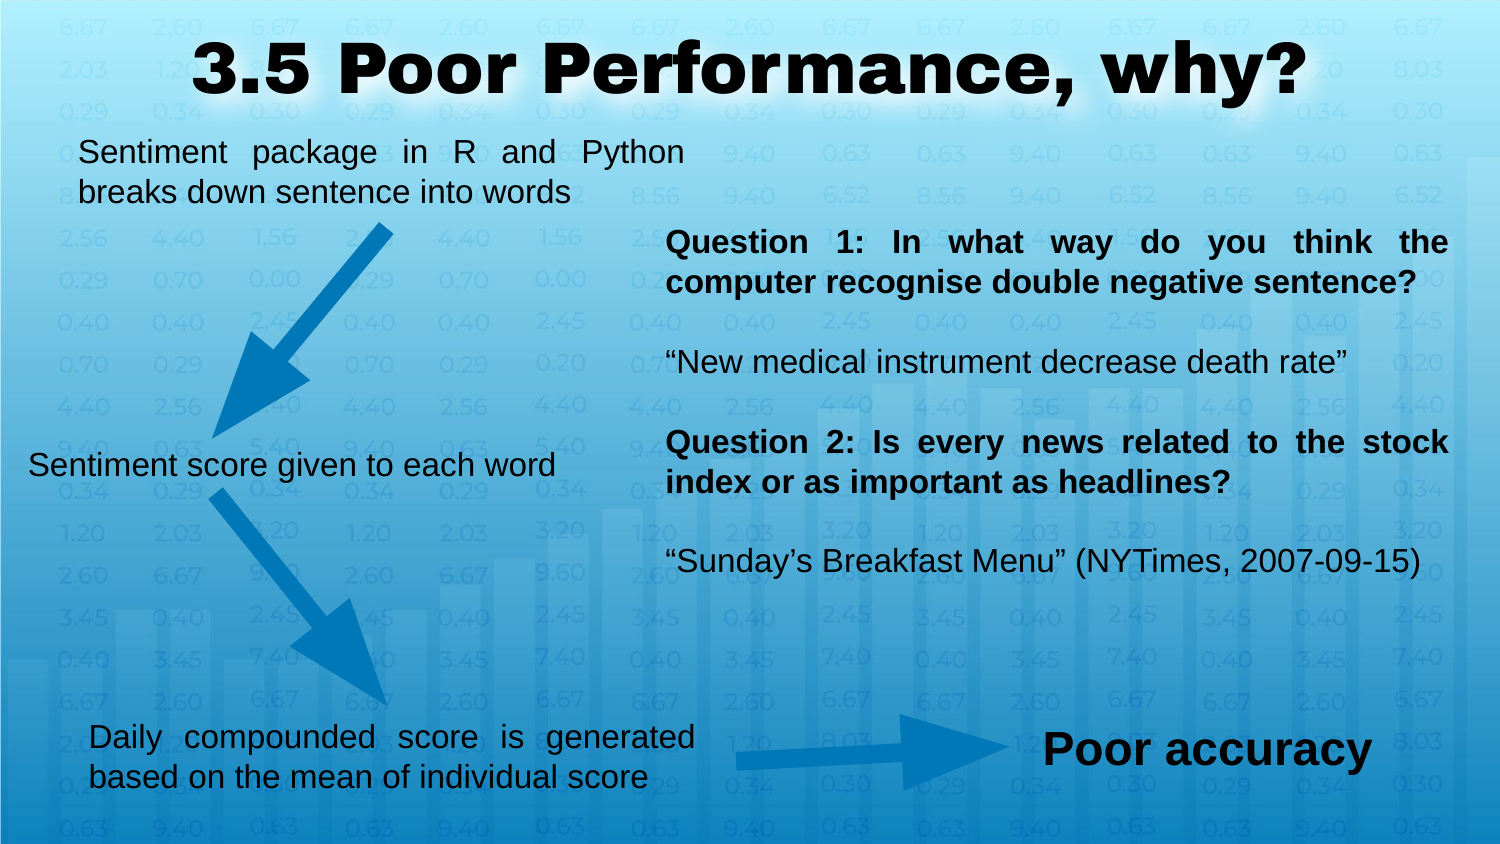

# 3.5 Poor Performance, why?
Sentiment package in R and Python breaks down sentence into words
Question 1: In what way do you think the computer recognise double negative sentence?

“New medical instrument decrease death rate”

Question 2: Is every news related to the stock index or as important as headlines?

“Sunday’s Breakfast Menu” (NYTimes, 2007-09-15)

Sentiment score given to each word

Daily compounded score is generated based on the mean of individual score
Poor accuracy